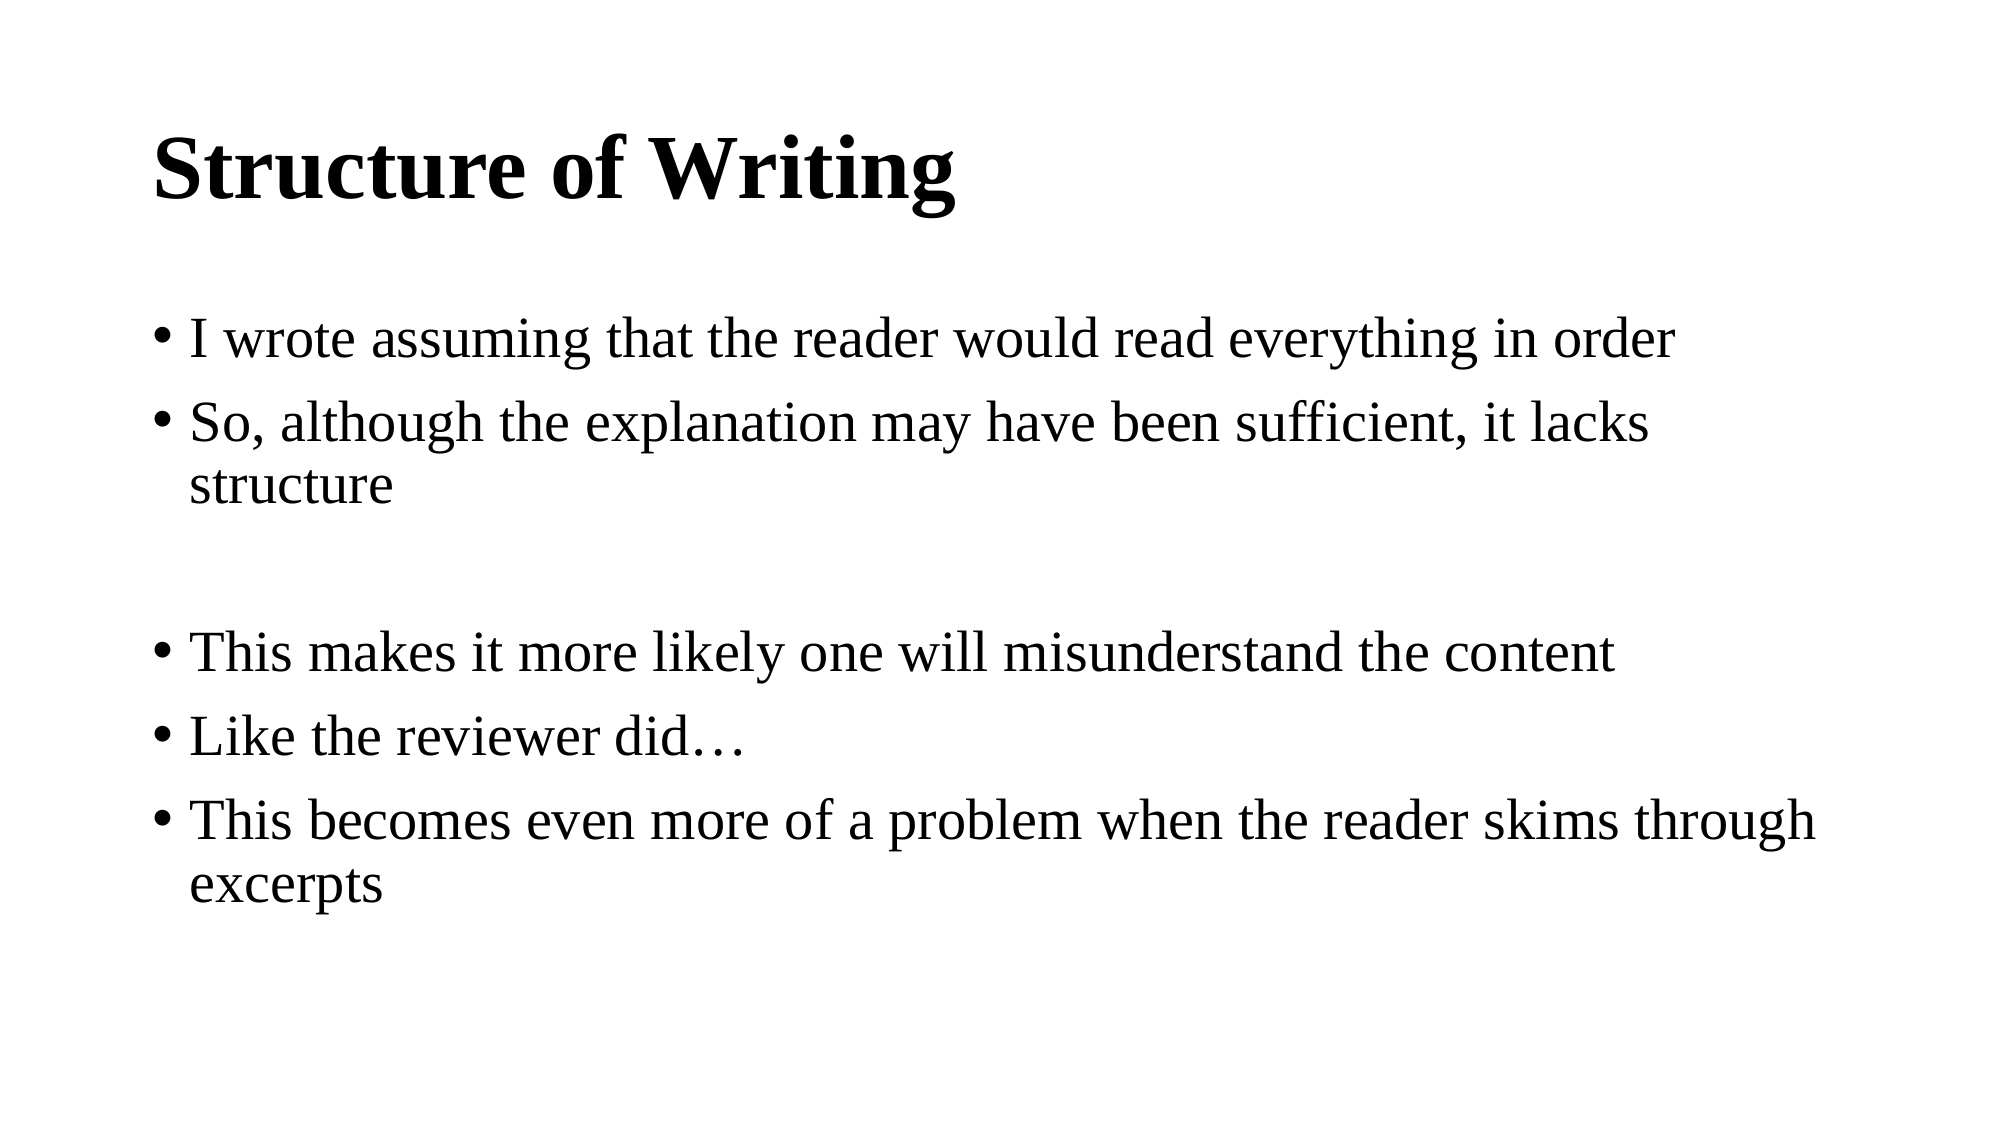

# Structure of Writing
I wrote assuming that the reader would read everything in order
So, although the explanation may have been sufficient, it lacks structure

This makes it more likely one will misunderstand the content
Like the reviewer did…
This becomes even more of a problem when the reader skims through excerpts